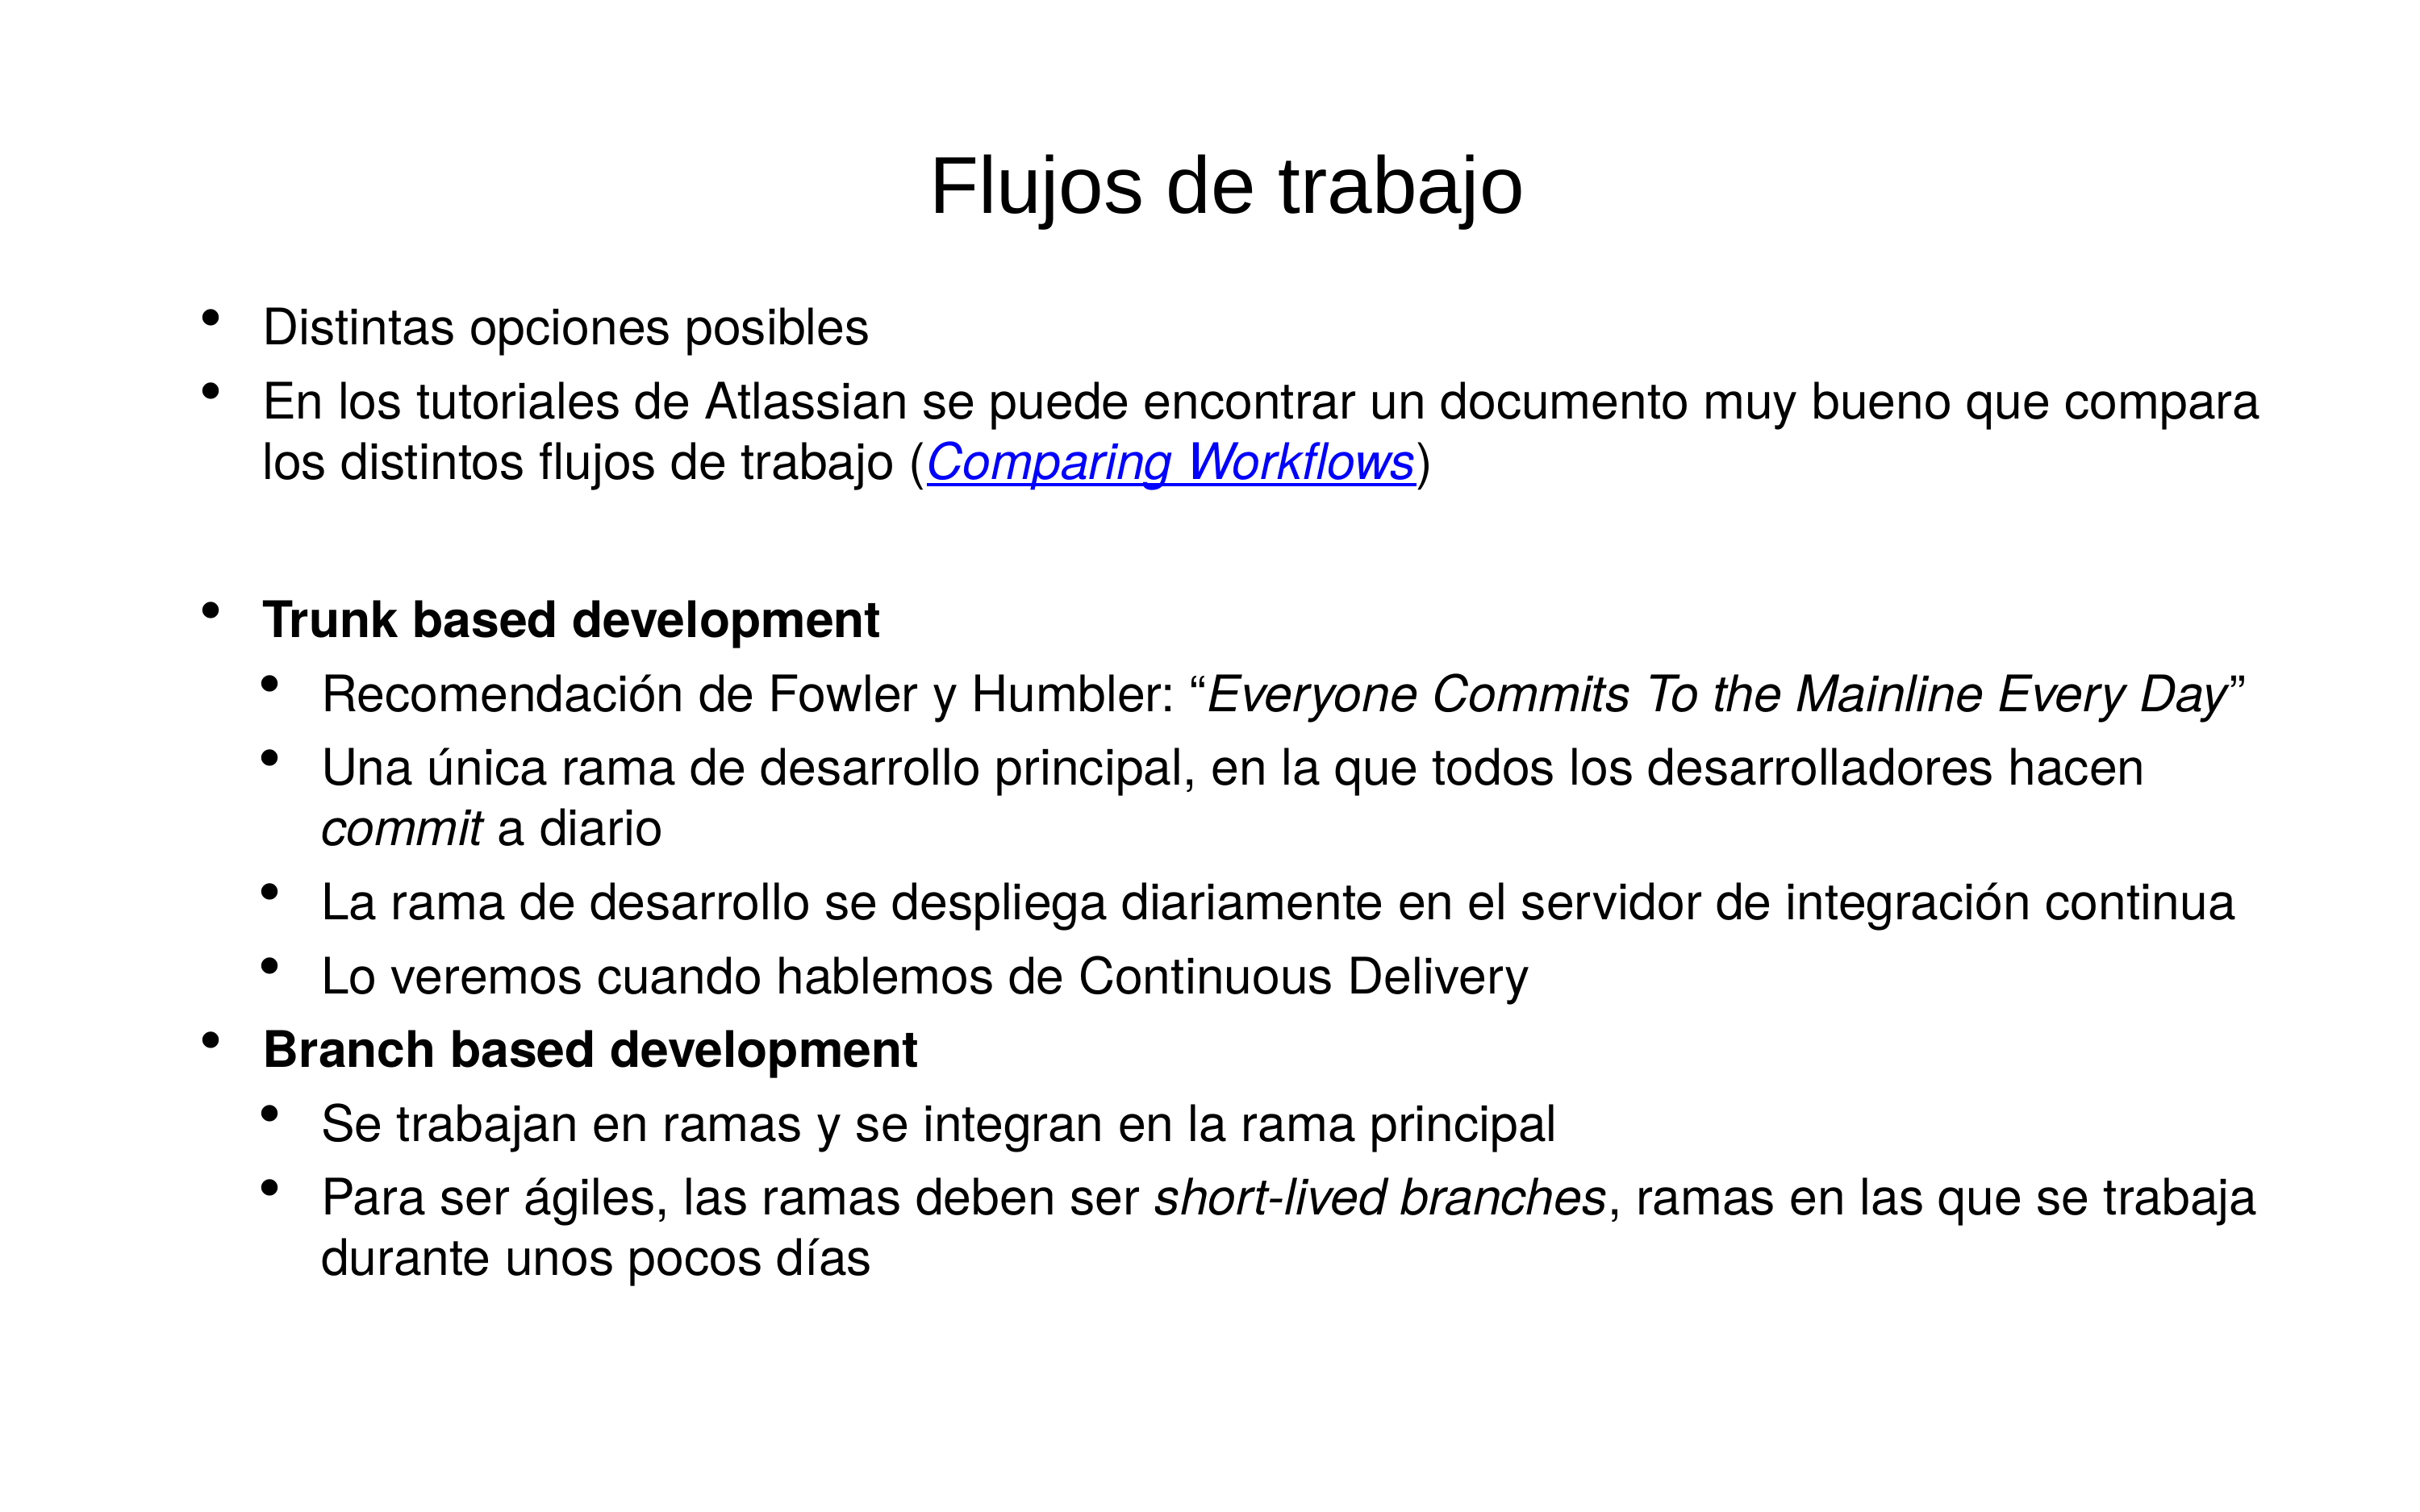

# Flujos de trabajo
Distintas opciones posibles
En los tutoriales de Atlassian se puede encontrar un documento muy bueno que compara los distintos flujos de trabajo (Comparing Workflows)

Trunk based development
Recomendación de Fowler y Humbler: “Everyone Commits To the Mainline Every Day”
Una única rama de desarrollo principal, en la que todos los desarrolladores hacen commit a diario
La rama de desarrollo se despliega diariamente en el servidor de integración continua
Lo veremos cuando hablemos de Continuous Delivery
Branch based development
Se trabajan en ramas y se integran en la rama principal
Para ser ágiles, las ramas deben ser short-lived branches, ramas en las que se trabaja durante unos pocos días
21